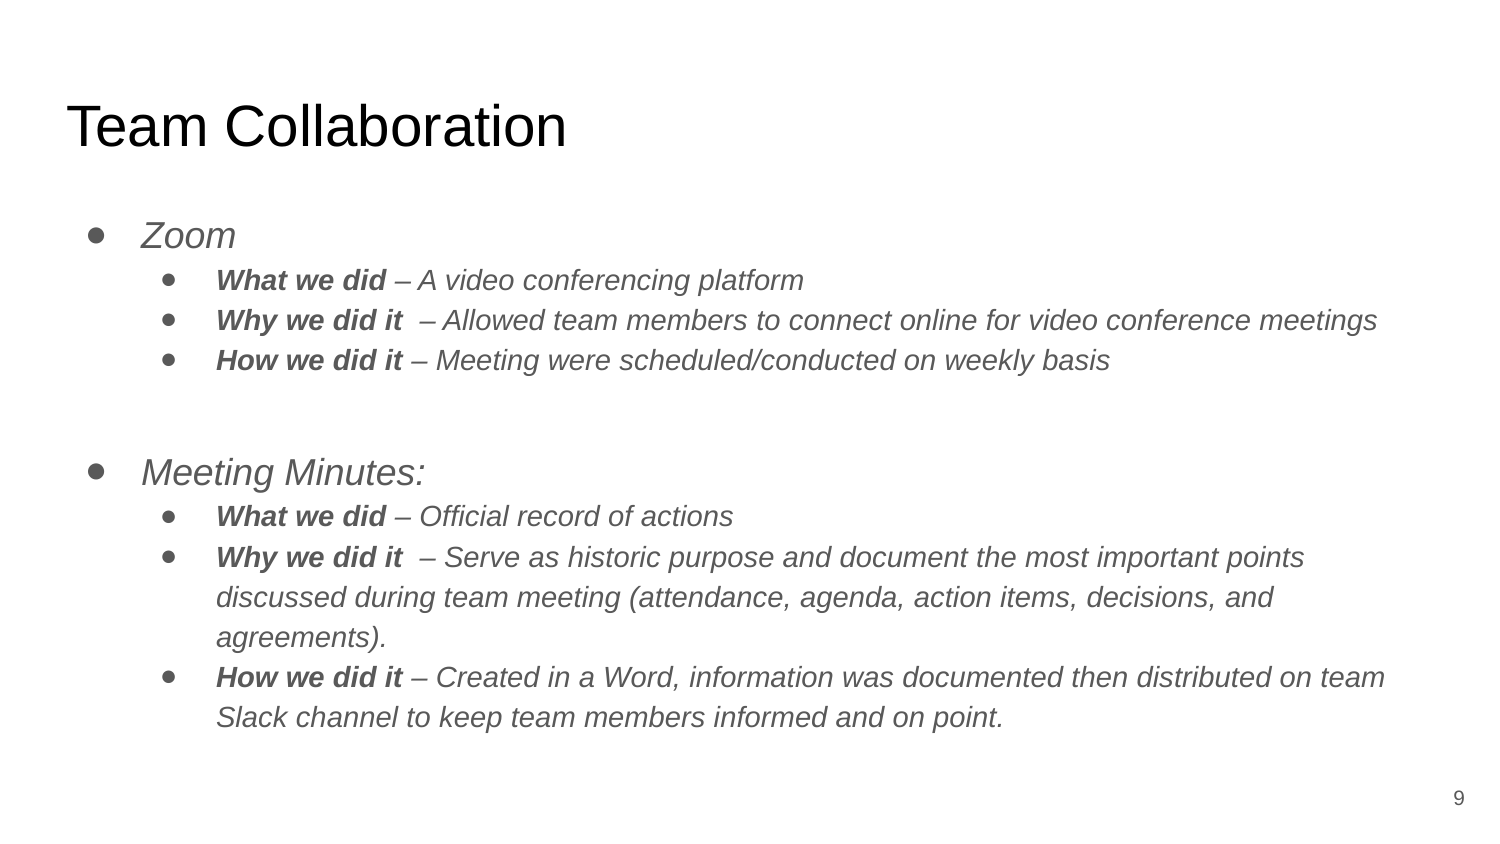

# Team Collaboration
Zoom
What we did – A video conferencing platform
Why we did it  – Allowed team members to connect online for video conference meetings
How we did it – Meeting were scheduled/conducted on weekly basis

Meeting Minutes:
What we did – Official record of actions
Why we did it  – Serve as historic purpose and document the most important points discussed during team meeting (attendance, agenda, action items, decisions, and agreements).
How we did it – Created in a Word, information was documented then distributed on team Slack channel to keep team members informed and on point.

9